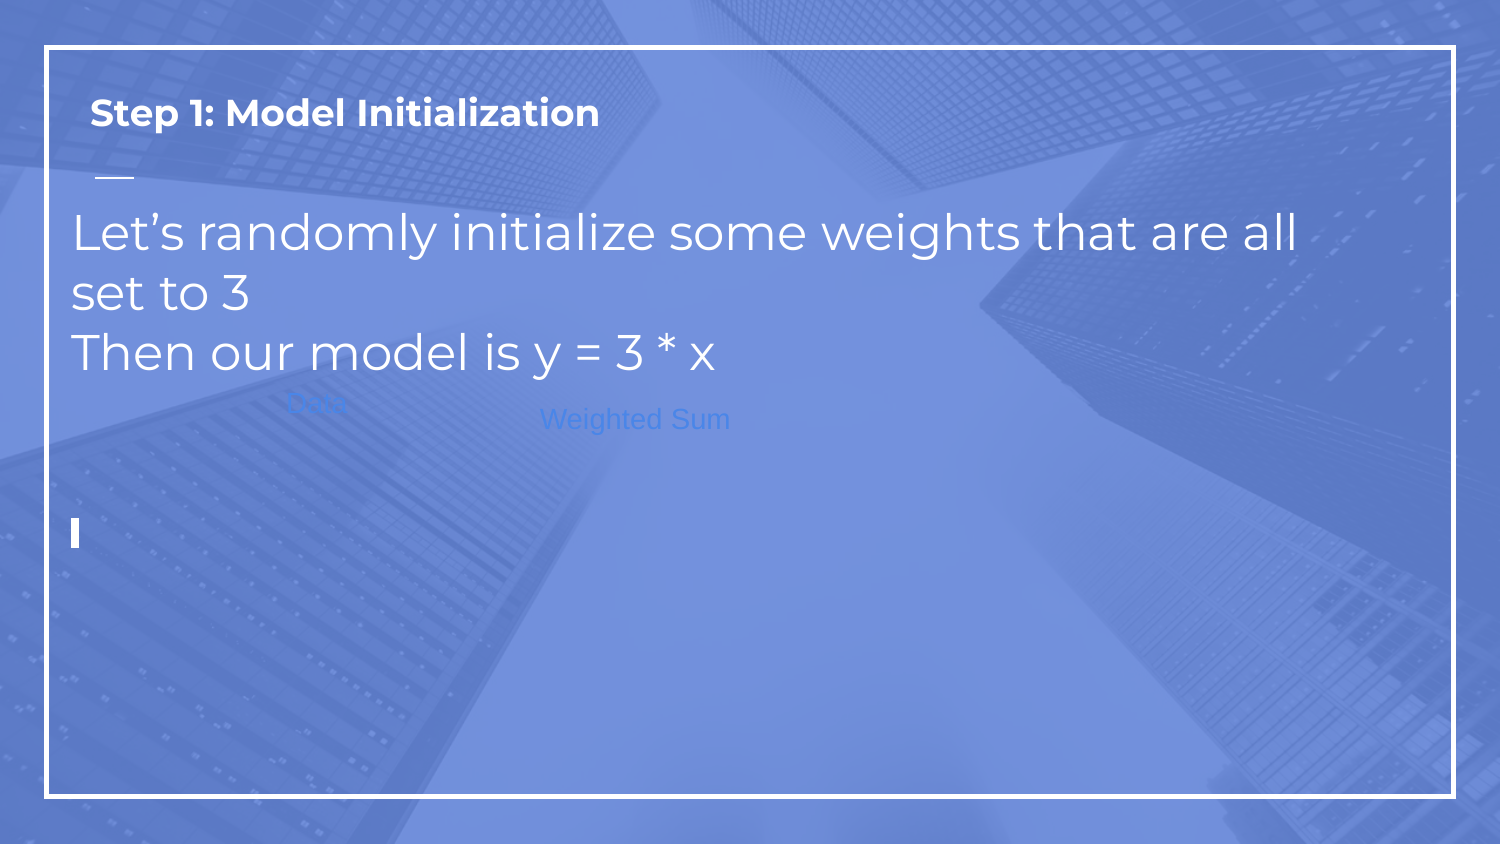

Step 1: Model Initialization
# Let’s randomly initialize some weights that are all set to 3
Then our model is y = 3 * x

Data
Weighted Sum